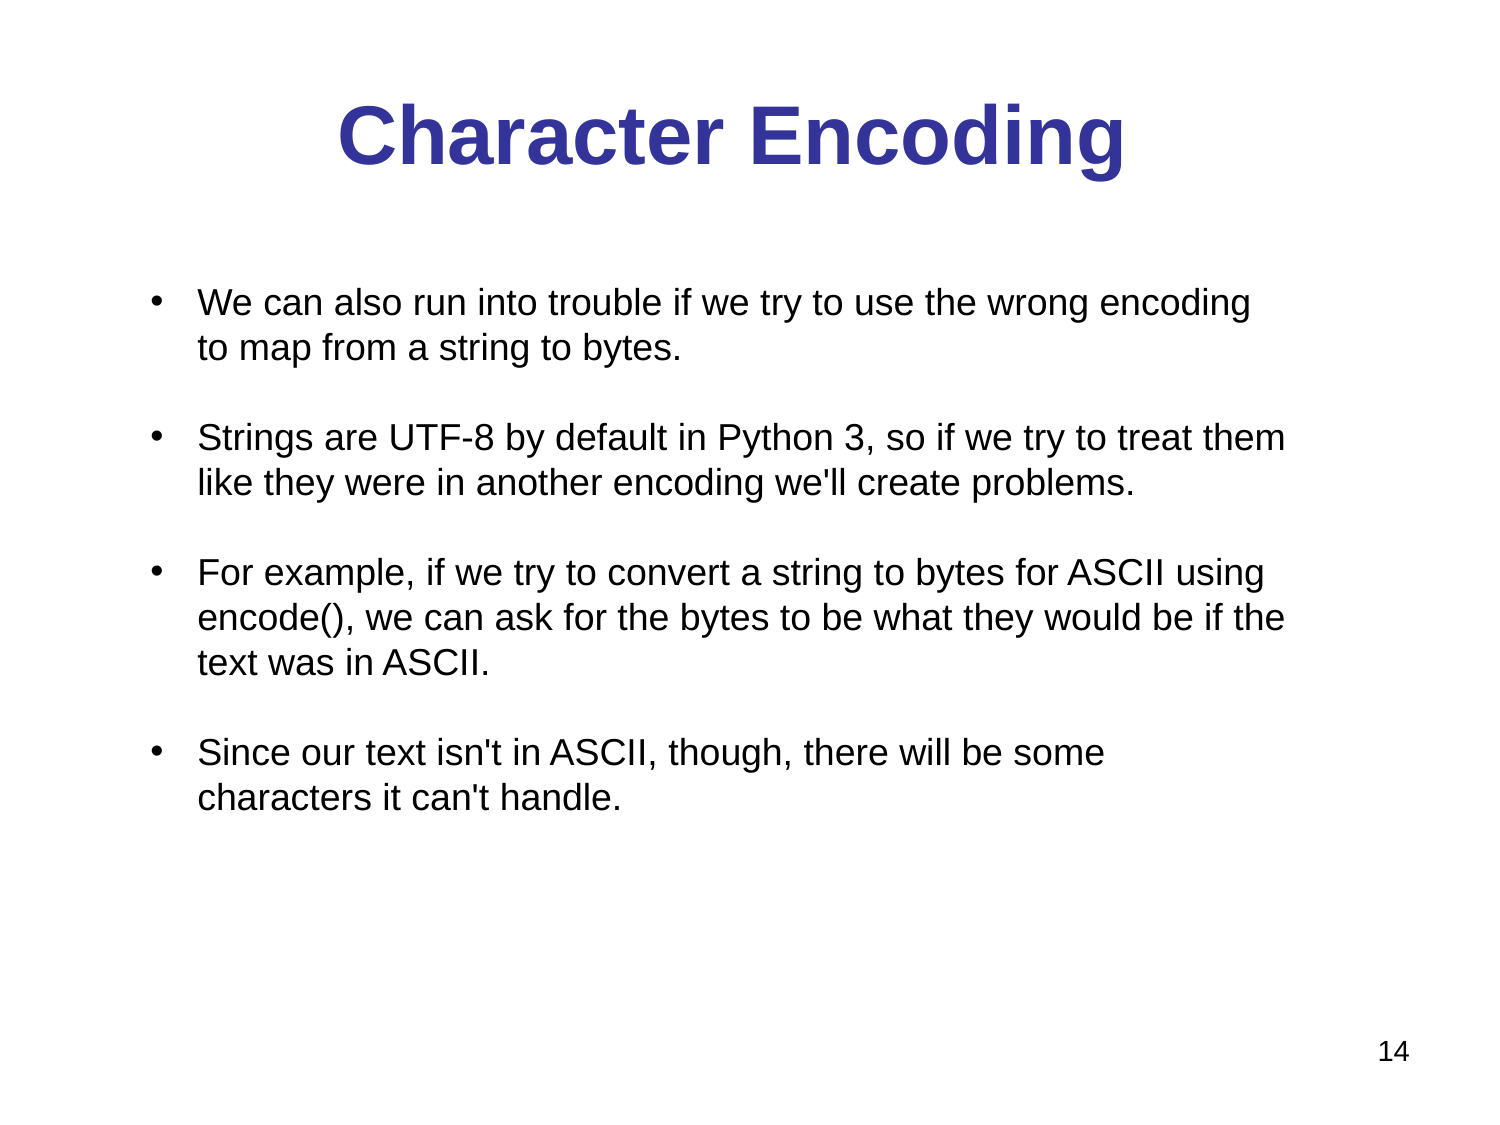

# Character Encoding

We can also run into trouble if we try to use the wrong encoding to map from a string to bytes.

Strings are UTF-8 by default in Python 3, so if we try to treat them like they were in another encoding we'll create problems.

For example, if we try to convert a string to bytes for ASCII using encode(), we can ask for the bytes to be what they would be if the text was in ASCII.

Since our text isn't in ASCII, though, there will be some characters it can't handle.

14